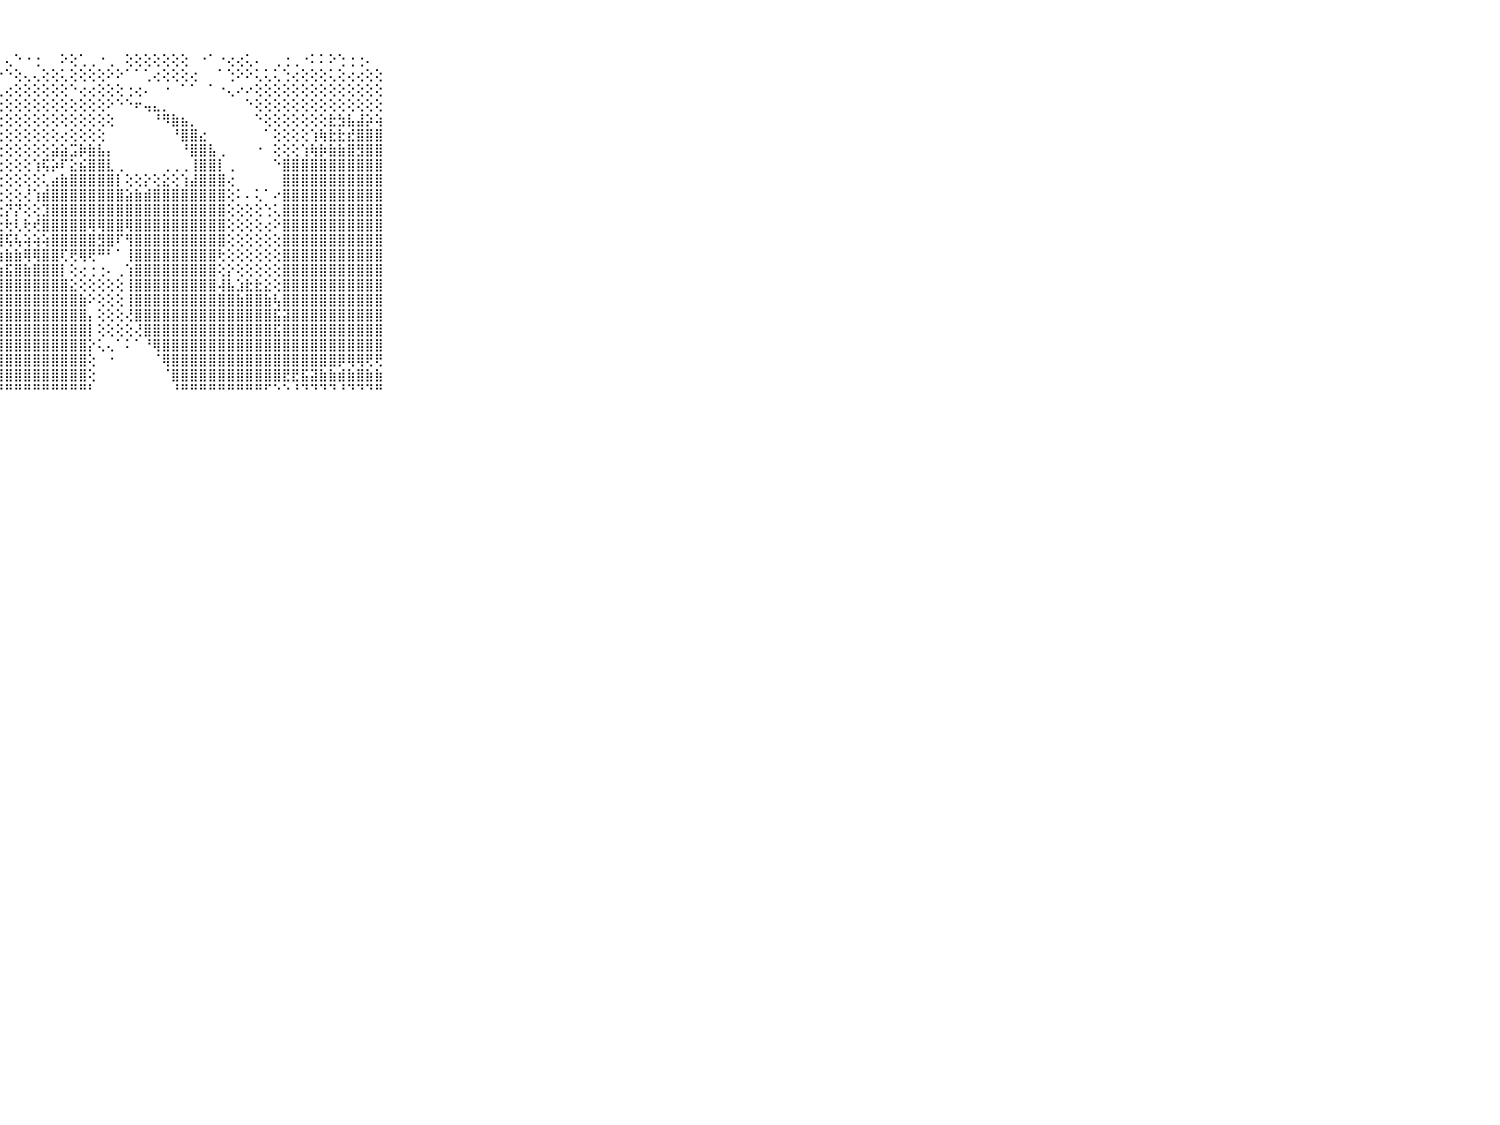

⠀⠀⠀⠀⠀⠀⠀⠀⠀⠀⠀⠑⠑⠑⠐⠕⠕⢅⠅⠅⠑⠑⠕⠔⢅⢄⢄⠄⢄⠑⠐⢐⠀⠀⠕⢕⢁⢀⠐⢀⠀⢕⢕⢕⢕⢕⢕⢕⠀⠐⠁⠐⢔⢔⢅⠄⠀⢀⢐⢀⠐⠅⠅⠕⢑⢐⢐⠄⠀⠀⠀⠀⠀⠀⠀⠀⠀⠀⠀⠀⠀
⠀⠀⠀⠀⠀⠀⠀⠀⠀⠀⠀⢔⢕⢕⢕⢕⢕⢕⠕⢕⢑⢑⢀⢀⢁⢁⢁⠑⠑⢕⢄⢄⢕⢕⢅⢕⢕⢕⢕⠕⠕⠁⠁⢁⢔⢕⢕⢕⢔⠀⠀⠁⢑⠕⠕⢅⢅⢅⢑⢔⢕⢕⢕⢅⢕⢔⢔⢕⢕⠀⠀⠀⠀⠀⠀⠀⠀⠀⠀⠀⠀
⠀⠀⠀⠀⠀⠀⠀⠀⠀⠀⠀⠁⢑⢑⢕⢕⢕⢕⢔⢄⢀⢑⢔⢕⢕⢕⠀⢄⢔⢕⢕⢕⢕⢕⢕⠑⢔⢔⢕⢕⢕⢐⢔⠄⠀⠐⠀⠁⠁⠀⠁⠐⢄⠔⠔⢕⢕⢕⢕⢕⢕⢕⢕⢕⢕⢕⢕⢕⢕⠀⠀⠀⠀⠀⠀⠀⠀⠀⠀⠀⠀
⠀⠀⠀⠀⠀⠀⠀⠀⠀⠀⠀⠀⢕⢕⠕⢔⢕⢕⢕⢕⢔⢕⢕⢕⢕⢕⢕⢕⢕⢕⢕⢕⢕⢕⢕⢕⢕⢕⢕⠕⠑⠑⠖⢤⣄⡀⠀⠀⠀⠀⠀⠀⠀⠀⠑⢕⢕⢕⢕⢕⢕⢕⢕⢕⢕⢕⢕⢕⢕⠀⠀⠀⠀⠀⠀⠀⠀⠀⠀⠀⠀
⠀⠀⠀⠀⠀⠀⠀⠀⠀⠀⠀⠀⢕⢕⢕⢕⢕⢕⢕⢕⢕⢕⢕⢕⢕⢕⢕⢕⢕⢕⢕⢕⢕⢕⢕⢕⢕⢕⢕⢕⠀⠀⠀⠀⠘⠻⣷⣦⡀⠀⠀⠀⠀⠀⠀⠑⢕⢕⢕⢕⢕⢕⢕⣗⣳⣧⣼⡵⢵⠀⠀⠀⠀⠀⠀⠀⠀⠀⠀⠀⠀
⠀⠀⠀⠀⠀⠀⠀⠀⠀⠀⠀⠀⠀⠕⢕⢕⢕⢔⢕⢕⢕⢕⢕⢕⢕⢕⢕⢕⢕⢕⢕⢕⢕⢕⢔⢕⢕⢕⢕⠀⠀⠀⠀⠀⠀⠀⠘⣿⣿⣔⠀⠀⠀⠀⠀⠀⠁⢕⢕⢕⢕⢱⢷⣗⣗⣞⣿⣿⣿⠀⠀⠀⠀⠀⠀⠀⠀⠀⠀⠀⠀
⠀⠀⠀⠀⠀⠀⠀⠀⠀⠀⠀⢔⢐⢕⢕⢕⢕⢕⢕⢕⢕⢕⢕⢕⢕⢕⢕⢕⢕⢕⢕⢕⢕⣵⣵⣩⡷⣷⣧⡄⠀⠀⠀⠀⠀⠀⠀⠘⣿⣿⣧⢀⠀⠀⠀⠐⠀⢕⢕⢕⢱⢷⡷⣷⣷⣿⣻⣿⣿⠀⠀⠀⠀⠀⠀⠀⠀⠀⠀⠀⠀
⠀⠀⠀⠀⠀⠀⠀⠀⠀⠀⠀⠀⠄⠁⢕⢕⢕⢕⢕⢕⢕⢕⢕⢕⢕⢕⢕⢕⢕⢕⢕⢱⢯⡵⠏⣕⣮⣿⣿⣇⢀⠀⠀⠀⠀⢀⢀⢀⢸⣿⣿⡇⢀⠀⠀⠀⠀⠑⣿⣿⣿⣿⣿⣿⣿⣿⣿⣿⣿⠀⠀⠀⠀⠀⠀⠀⠀⠀⠀⠀⠀
⠀⠀⠀⠀⠀⠀⠀⠀⠀⠀⠀⢁⢄⠀⢕⢕⢕⢕⢕⢕⢕⢕⢕⢕⢕⢕⢕⢕⢕⢕⢕⢕⢅⣴⣷⣿⣿⣿⣿⣿⡇⢕⢕⡕⢕⣕⢕⢱⣼⣿⣿⣿⢔⠀⠀⠀⠀⠀⣿⣿⣿⣿⣿⣿⣿⣿⣿⣿⣿⠀⠀⠀⠀⠀⠀⠀⠀⠀⠀⠀⠀
⠀⠀⠀⠀⠀⠀⠀⠀⠀⠀⠀⠅⢕⠅⢕⢕⢕⢕⢕⢕⣕⢕⢕⣕⡕⡕⢕⢕⢕⢕⢜⢱⣾⣿⣿⣿⣿⣿⣿⣿⣿⣵⣷⣾⣿⣿⣿⣿⣿⣿⣿⣿⢕⠅⠄⢅⠁⠔⣿⣿⣿⣿⣿⣿⣿⣿⣿⣿⣿⠀⠀⠀⠀⠀⠀⠀⠀⠀⠀⠀⠀
⠀⠀⠀⠀⠀⠀⠀⠀⠀⠀⠀⢅⢑⠅⢕⣕⣕⣜⣕⣜⣝⣱⣝⣝⣕⣜⡕⣕⡝⡝⢕⢕⣹⣿⣿⣿⣿⣿⣿⣿⣿⣿⣿⣿⣿⣿⣿⣿⣿⣿⣿⣿⢕⢕⢕⢕⢑⢅⣿⣿⣿⣿⣿⣿⣿⣿⣿⣿⣿⠀⠀⠀⠀⠀⠀⠀⠀⠀⠀⠀⠀
⠀⠀⠀⠀⠀⠀⠀⠀⠀⠀⠀⠔⢅⢅⢕⢕⢵⢵⢧⢾⢻⢕⢕⢕⢕⢗⢕⢗⢗⢇⢗⢞⣿⣿⣿⣿⣿⢿⢿⣿⣿⢿⣿⣿⣿⣿⣿⣿⣿⣿⣿⣿⢕⢕⢕⢕⢔⠕⣿⣿⣿⣿⣿⣿⣿⣿⣿⣿⣿⠀⠀⠀⠀⠀⠀⠀⠀⠀⠀⠀⠀
⠀⠀⠀⠀⠀⠀⠀⠀⠀⠀⠀⢕⢑⢕⢱⣿⣿⣿⣝⣿⣿⣿⣿⣫⢿⡽⢯⢽⢯⢧⢵⢵⢵⣿⣿⣿⣿⣿⣻⣿⠏⢻⣿⣿⣿⣿⣿⣿⣿⣿⣿⣿⢕⢕⢕⢕⢕⢕⣿⣿⣿⣿⣿⣿⣿⣿⣿⣿⣿⠀⠀⠀⠀⠀⠀⠀⠀⠀⠀⠀⠀
⠀⠀⠀⠀⠀⠀⠀⠀⠀⠀⠀⢕⢅⢕⢸⣿⣽⣿⣯⡵⣵⡼⢷⣷⣷⣳⣗⣳⣷⣷⢿⢿⣿⣿⢏⢟⢿⢟⠛⠃⠁⢸⣿⣿⣿⣿⣿⣿⣿⣿⣿⢗⢕⢕⢕⢕⢕⢕⣿⣿⣿⣿⣿⣿⣿⣿⣿⣿⣿⠀⠀⠀⠀⠀⠀⠀⠀⠀⠀⠀⠀
⠀⠀⠀⠀⠀⠀⠀⠀⠀⠀⠀⢁⢁⠁⢜⢽⡝⣽⣽⣽⣽⣿⣽⣿⣷⣾⣷⣷⣯⣿⣷⣿⣿⣿⡇⢕⢔⢐⢐⠄⢀⢱⣿⣿⣿⣿⣿⣿⣿⣿⣿⢕⡕⢕⢕⢕⢕⢕⣿⣿⣿⣿⣿⣿⣿⣿⣿⣿⣿⠀⠀⠀⠀⠀⠀⠀⠀⠀⠀⠀⠀
⠀⠀⠀⠀⠀⠀⠀⠀⠀⠀⠀⢁⢀⢀⣝⣿⣿⣿⣿⣿⣿⣿⣿⣿⣿⣿⣿⣿⣿⣿⣿⣿⣿⣿⣿⣕⢕⢕⢕⢕⢕⢸⣿⣿⣿⣿⣿⣿⣿⣿⣿⢼⣧⣱⣗⣗⣕⢕⣿⣿⣿⣿⣿⣿⣿⣿⣿⣿⣿⠀⠀⠀⠀⠀⠀⠀⠀⠀⠀⠀⠀
⠀⠀⠀⠀⠀⠀⠀⠀⠀⠀⠀⠐⠀⠄⣿⣿⣿⣿⣿⣿⣿⣿⣿⣿⣿⣿⣿⣿⣿⣿⣿⣿⣿⣿⣿⣿⣷⠕⢕⢕⢕⢸⣿⣿⣿⣿⣿⣿⣿⣿⣿⣿⣿⣷⣿⣿⣷⢧⣿⣿⣿⣿⣿⣿⣿⣿⣿⣿⣿⠀⠀⠀⠀⠀⠀⠀⠀⠀⠀⠀⠀
⠀⠀⠀⠀⠀⠀⠀⠀⠀⠀⠀⢑⢀⠔⣿⣿⣿⣿⣿⣿⣿⣿⣿⣿⣿⣿⣿⣿⣿⣿⣿⣿⣿⣿⣿⣿⣿⡄⢕⢕⢕⢜⣿⣿⣿⣿⣿⣿⣿⣿⣿⣿⣿⣿⣿⣿⣿⣯⣽⣿⣿⣿⣿⣿⣿⣿⣿⣿⣿⠀⠀⠀⠀⠀⠀⠀⠀⠀⠀⠀⠀
⠀⠀⠀⠀⠀⠀⠀⠀⠀⠀⠀⢔⢀⢐⣿⣿⣿⣿⣿⣿⣿⣿⣿⣿⣿⣿⣿⣿⣿⣿⣿⣿⣿⣿⣿⣿⣿⡇⢕⢕⢕⢕⢜⣿⣿⣿⣿⣿⣿⣿⣿⣿⣿⣿⣿⣿⣿⣯⣿⣿⣿⣿⣿⣿⣿⣿⣿⣿⣿⠀⠀⠀⠀⠀⠀⠀⠀⠀⠀⠀⠀
⠀⠀⠀⠀⠀⠀⠀⠀⠀⠀⠀⢕⠐⢁⣿⣿⣿⣿⣿⣿⣿⣿⣿⣿⣿⣿⣿⣿⣿⣿⣿⣿⣿⣿⣿⣿⣿⡕⢅⢄⠁⠅⠁⠘⢿⣿⣿⣿⣿⣿⣿⣿⣿⣿⣿⣿⣿⣿⣿⣿⣿⣿⣿⣿⣿⣿⣿⣿⣿⠀⠀⠀⠀⠀⠀⠀⠀⠀⠀⠀⠀
⠀⠀⠀⠀⠀⠀⠀⠀⠀⠀⠀⢕⠁⢕⣿⣿⣿⣿⣿⣿⣿⣿⣿⣿⣿⣿⣿⣿⣿⣿⣿⣿⣿⣿⣿⣿⣿⢕⠀⠐⠀⠀⠀⠀⠈⢿⣿⣿⣿⣿⣿⣿⣿⣿⣿⣿⣿⣿⣿⣿⣿⣿⣿⣿⡿⢿⢿⢟⢟⠀⠀⠀⠀⠀⠀⠀⠀⠀⠀⠀⠀
⠀⠀⠀⠀⠀⠀⠀⠀⠀⠀⠀⠕⢄⢜⣿⣿⣿⣿⣿⣿⣿⣿⣿⣿⣿⣿⣿⣿⣿⣿⣿⣿⣿⣿⣿⣿⣿⢕⠀⠀⠀⠀⠀⠀⠀⠈⣿⣿⣿⣿⣿⣿⣿⣿⣿⣿⣿⣿⣟⣟⣯⣽⣷⣷⣾⣷⣿⣷⣷⠀⠀⠀⠀⠀⠀⠀⠀⠀⠀⠀⠀
⠀⠀⠀⠀⠀⠀⠀⠀⠀⠀⠀⠁⠁⠑⠛⠛⠛⠛⠛⠛⠛⠛⠛⠛⠛⠛⠛⠛⠛⠛⠛⠛⠛⠛⠛⠛⠛⠃⠀⠀⠀⠀⠀⠀⠀⠀⠘⠛⠛⠛⠛⠛⠛⠛⠛⠛⠋⠑⠑⠘⠙⠙⠙⠙⠘⠙⠙⠙⠛⠀⠀⠀⠀⠀⠀⠀⠀⠀⠀⠀⠀